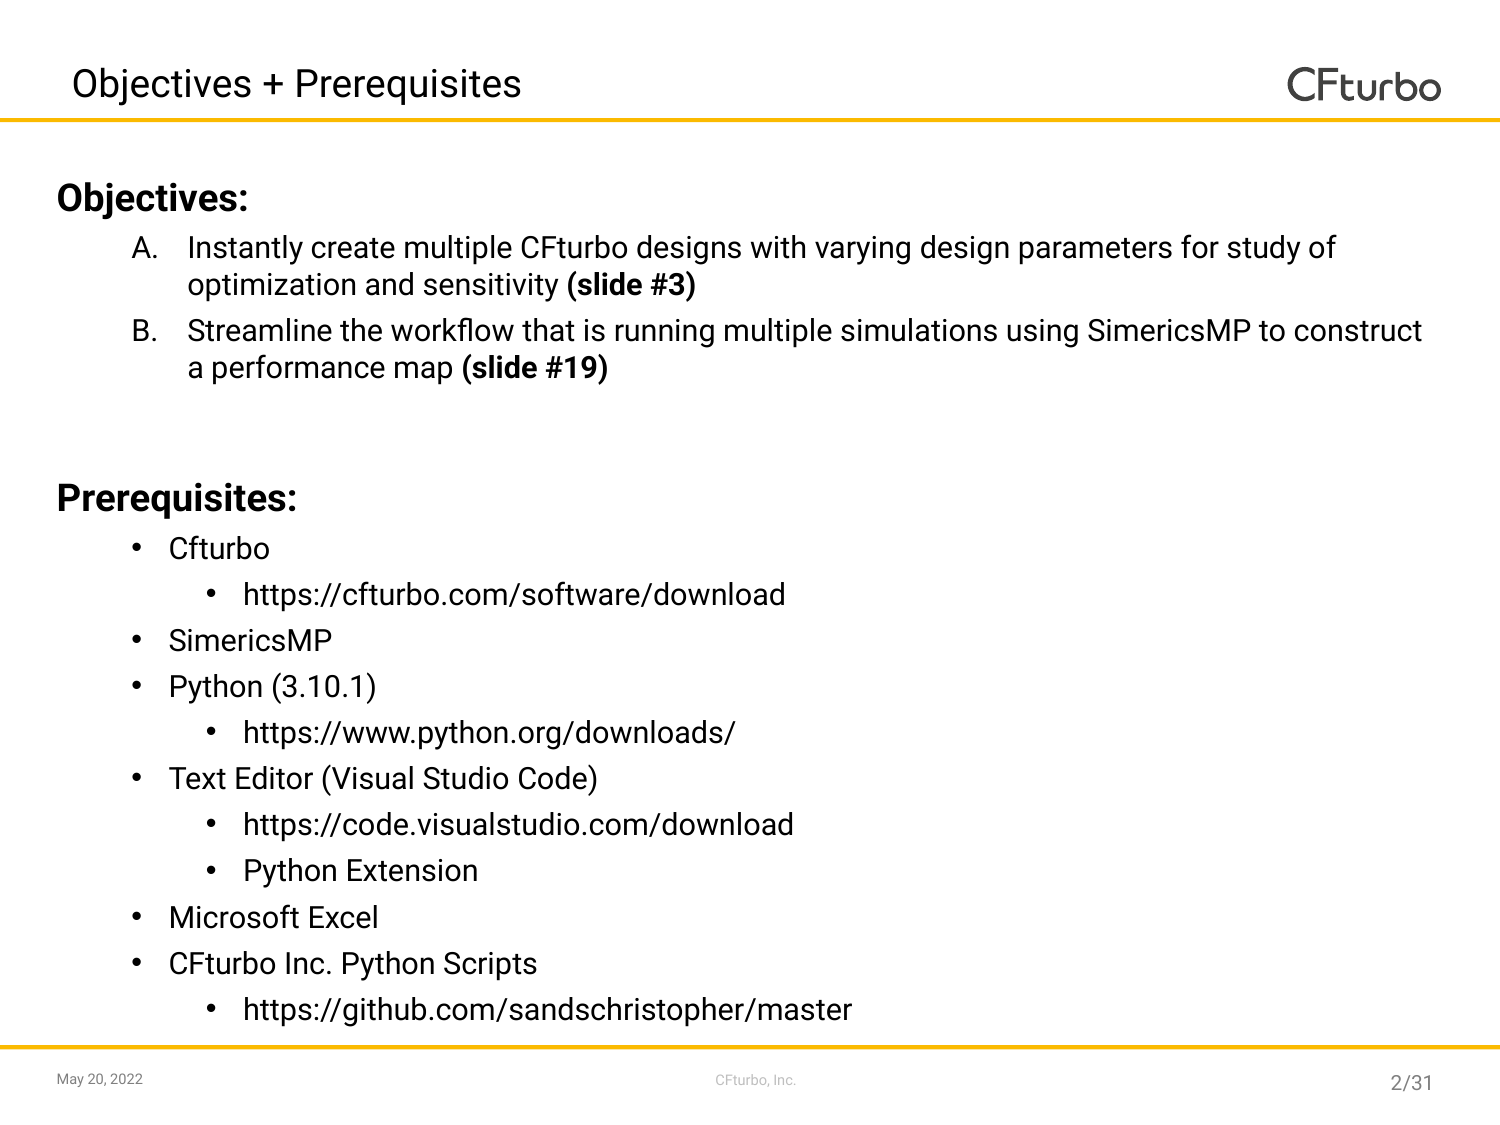

# Objectives + Prerequisites
Objectives:
Instantly create multiple CFturbo designs with varying design parameters for study of optimization and sensitivity (slide #3)
Streamline the workflow that is running multiple simulations using SimericsMP to construct a performance map (slide #19)

Prerequisites:
Cfturbo
https://cfturbo.com/software/download
SimericsMP
Python (3.10.1)
https://www.python.org/downloads/
Text Editor (Visual Studio Code)
https://code.visualstudio.com/download
Python Extension
Microsoft Excel
CFturbo Inc. Python Scripts
https://github.com/sandschristopher/master
CFturbo, Inc.